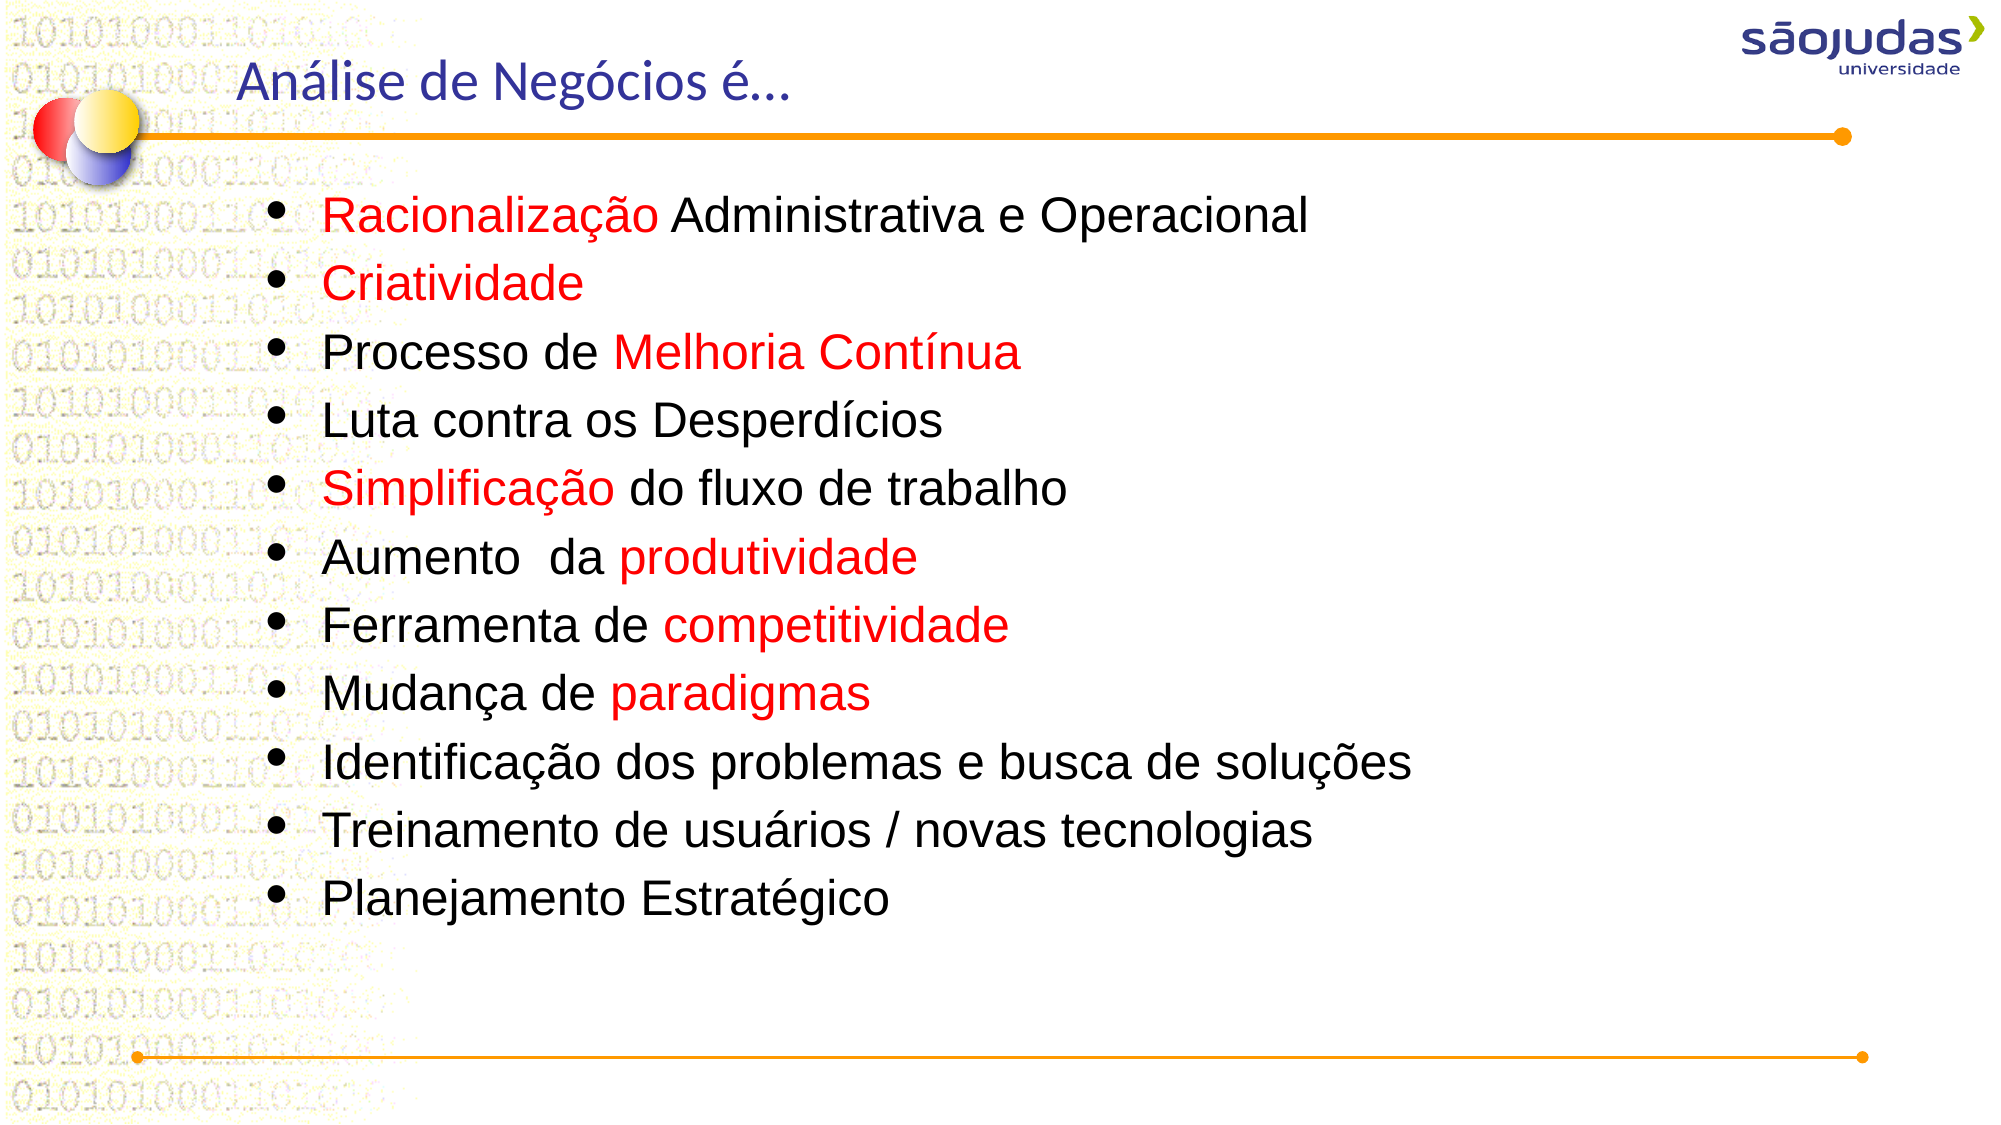

Análise de Negócios é…
Racionalização Administrativa e Operacional
Criatividade
Processo de Melhoria Contínua
Luta contra os Desperdícios
Simplificação do fluxo de trabalho
Aumento  da produtividade
Ferramenta de competitividade
Mudança de paradigmas
Identificação dos problemas e busca de soluções
Treinamento de usuários / novas tecnologias
Planejamento Estratégico